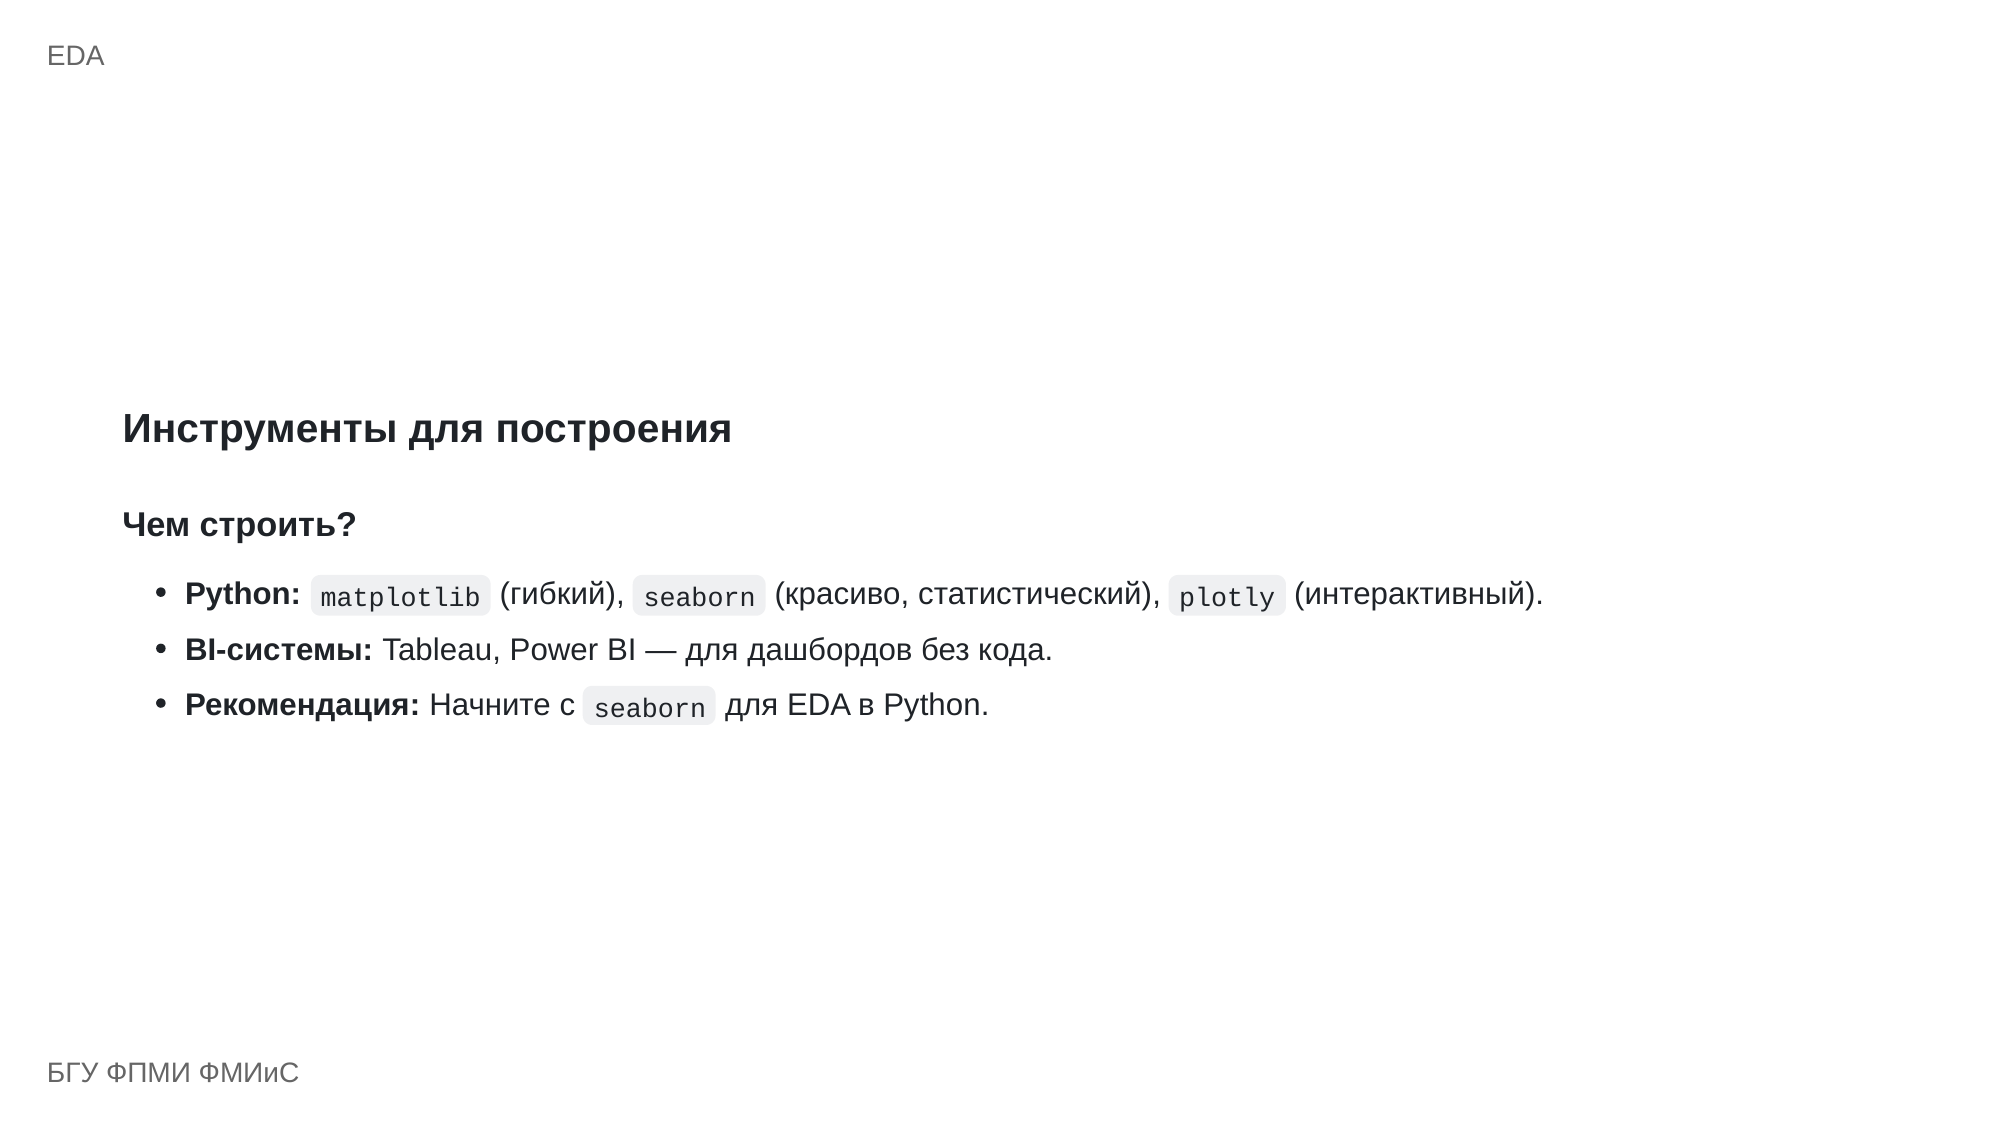

EDA
Инструменты для построения
Чем строить?
Python:
 (гибкий),
 (красиво, статистический),
 (интерактивный).

matplotlib
seaborn
plotly

BI-системы: Tableau, Power BI — для дашбордов без кода.

Рекомендация: Начните с
 для EDA в Python.

seaborn

БГУ ФПМИ ФМИиС